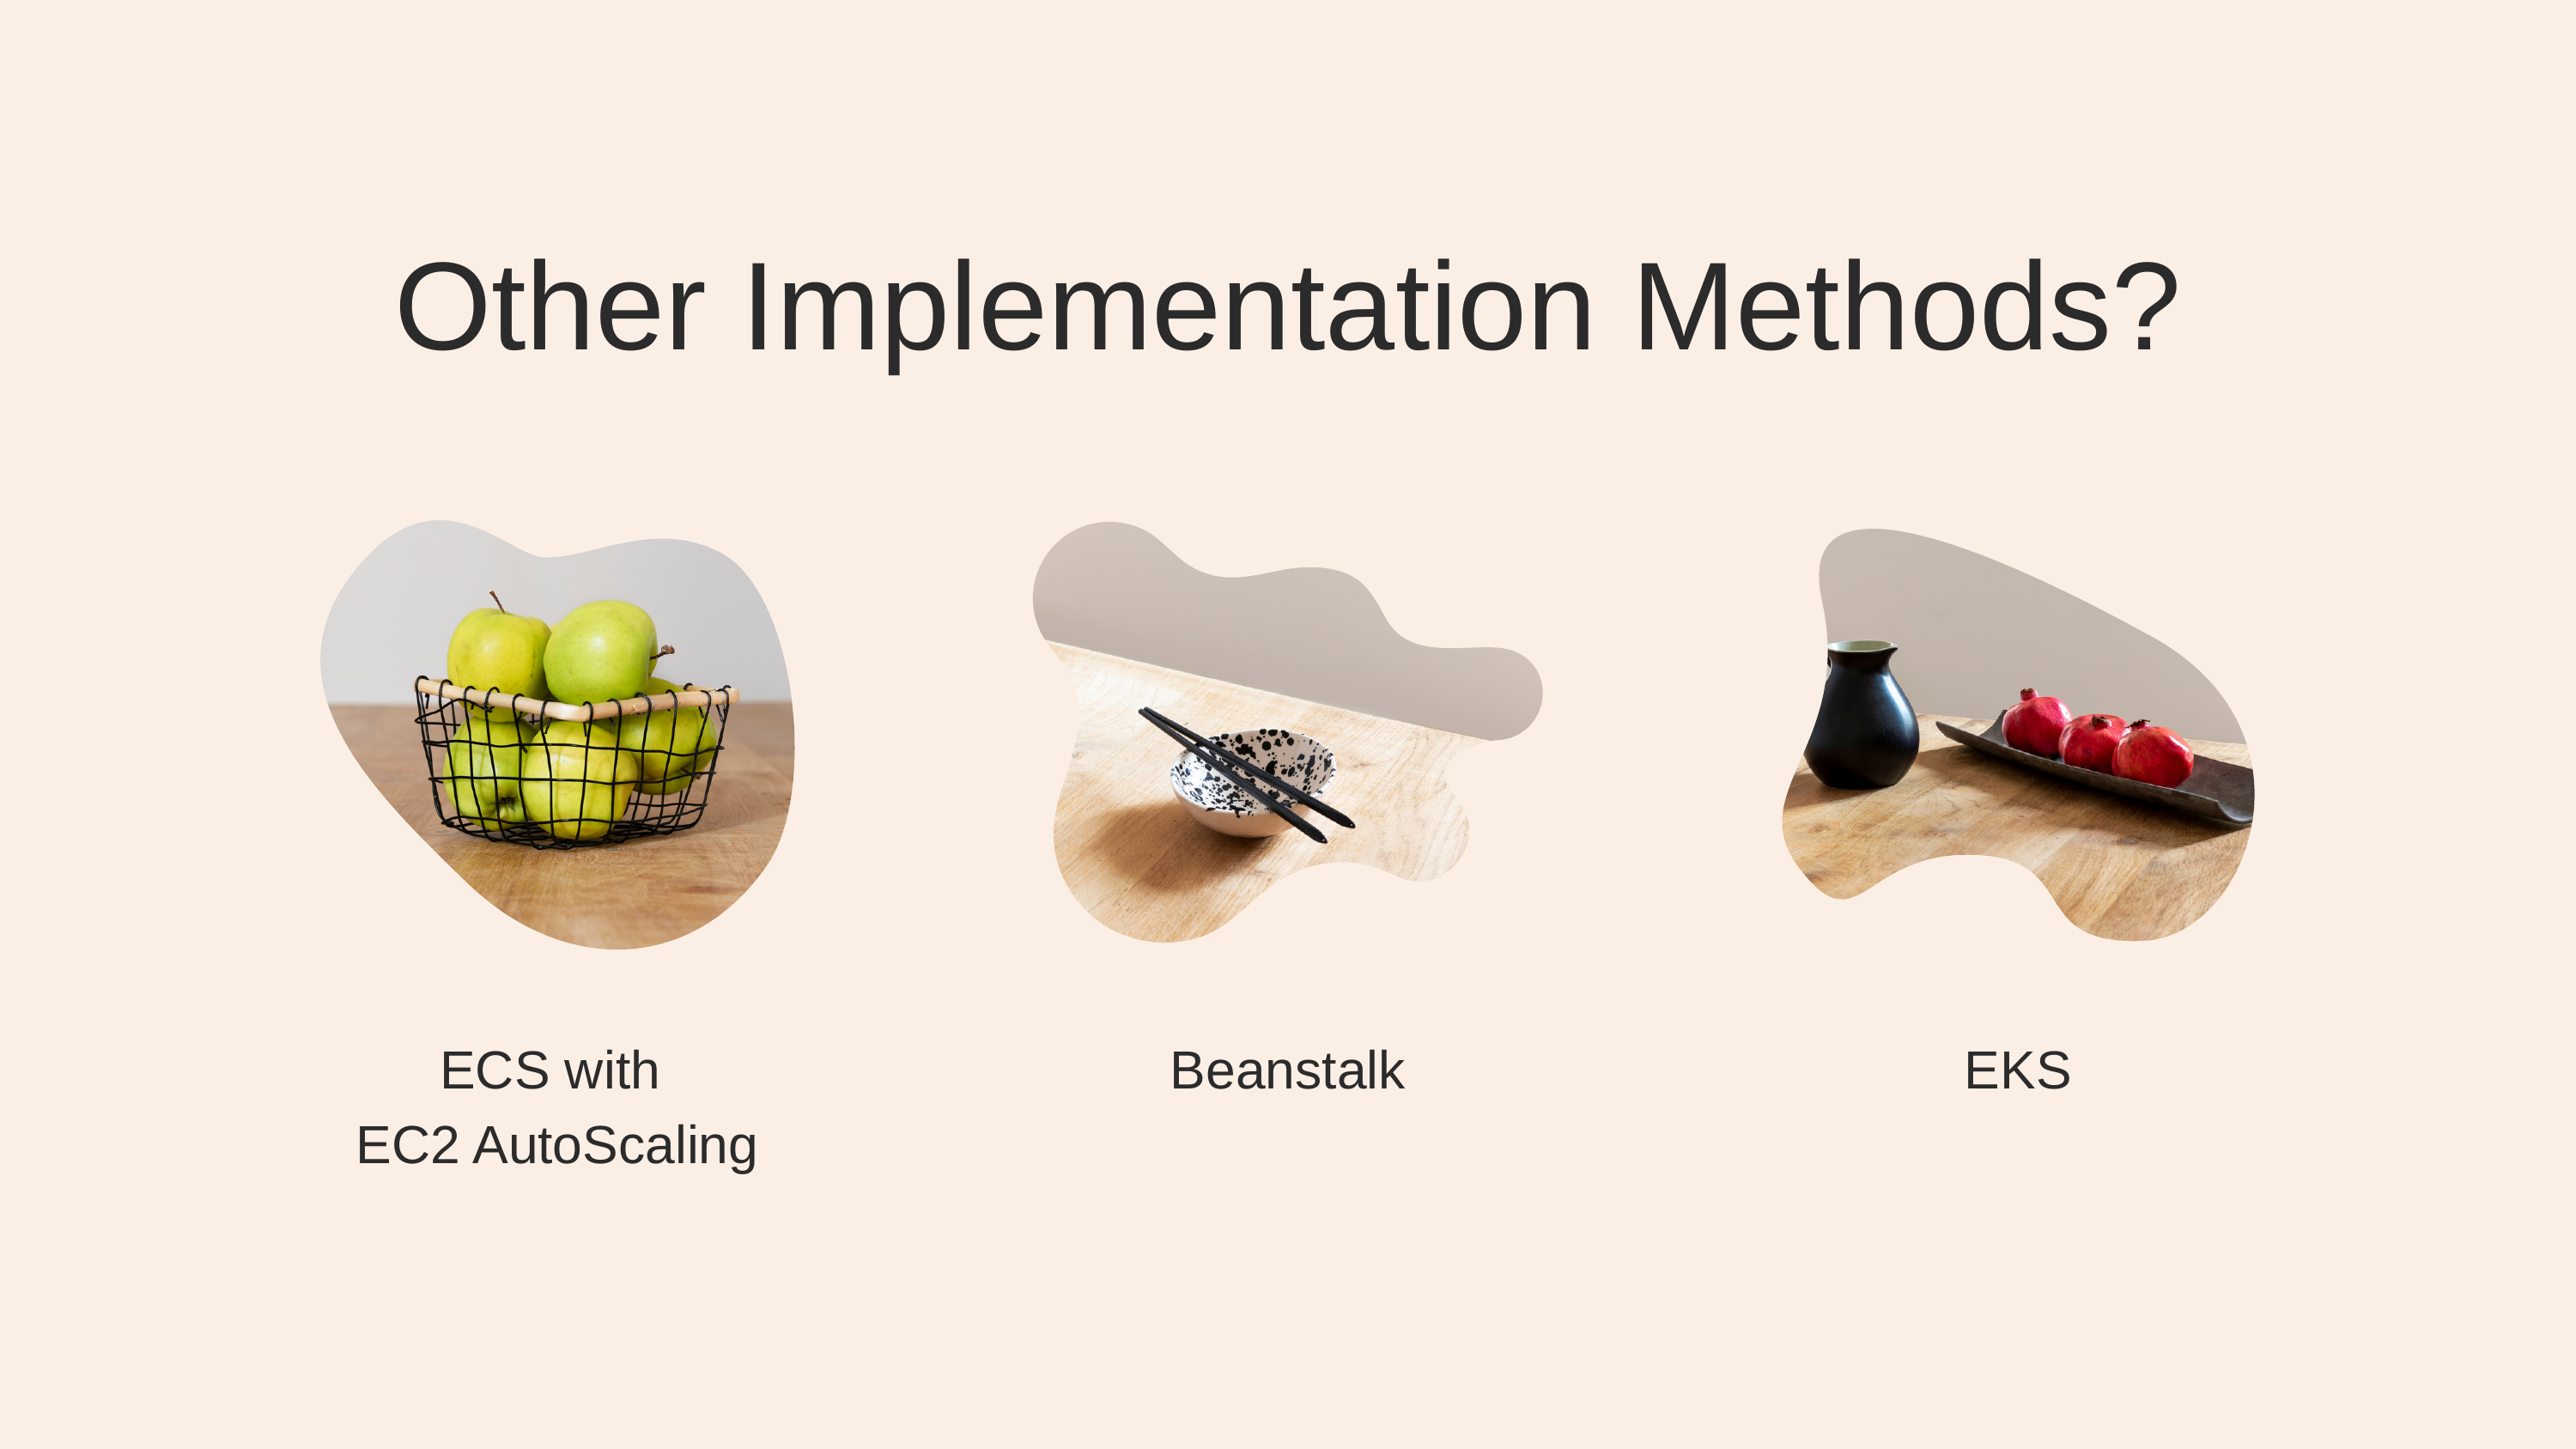

Other Implementation Methods?

ECS with
EC2 AutoScaling
Beanstalk
EKS